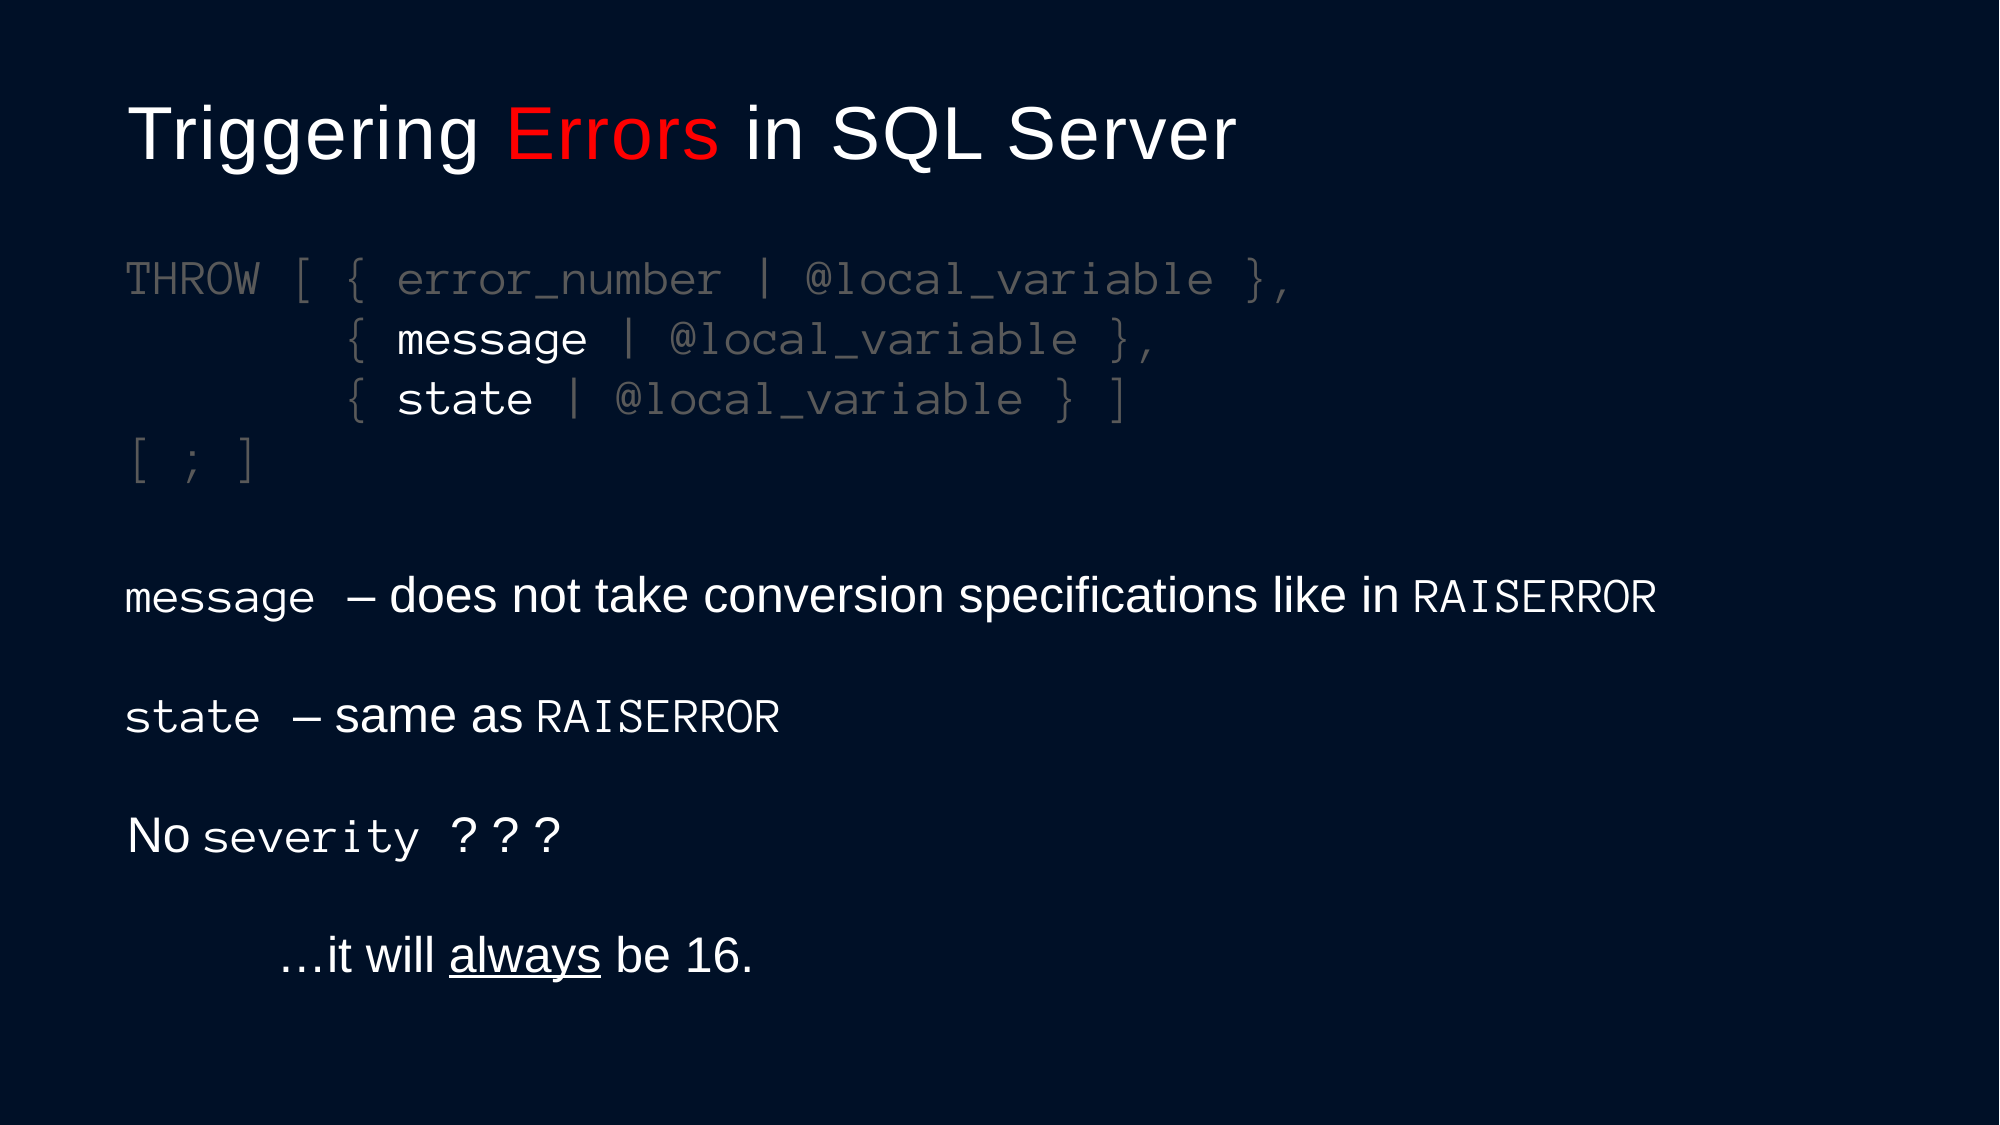

Triggering Errors in SQL Server
THROW [ { error_number | @local_variable },
        { message | @local_variable },
        { state | @local_variable } ]
[ ; ]
message – does not take conversion specifications like in RAISERROR

state – same as RAISERROR

No severity ? ? ?

	…it will always be 16.